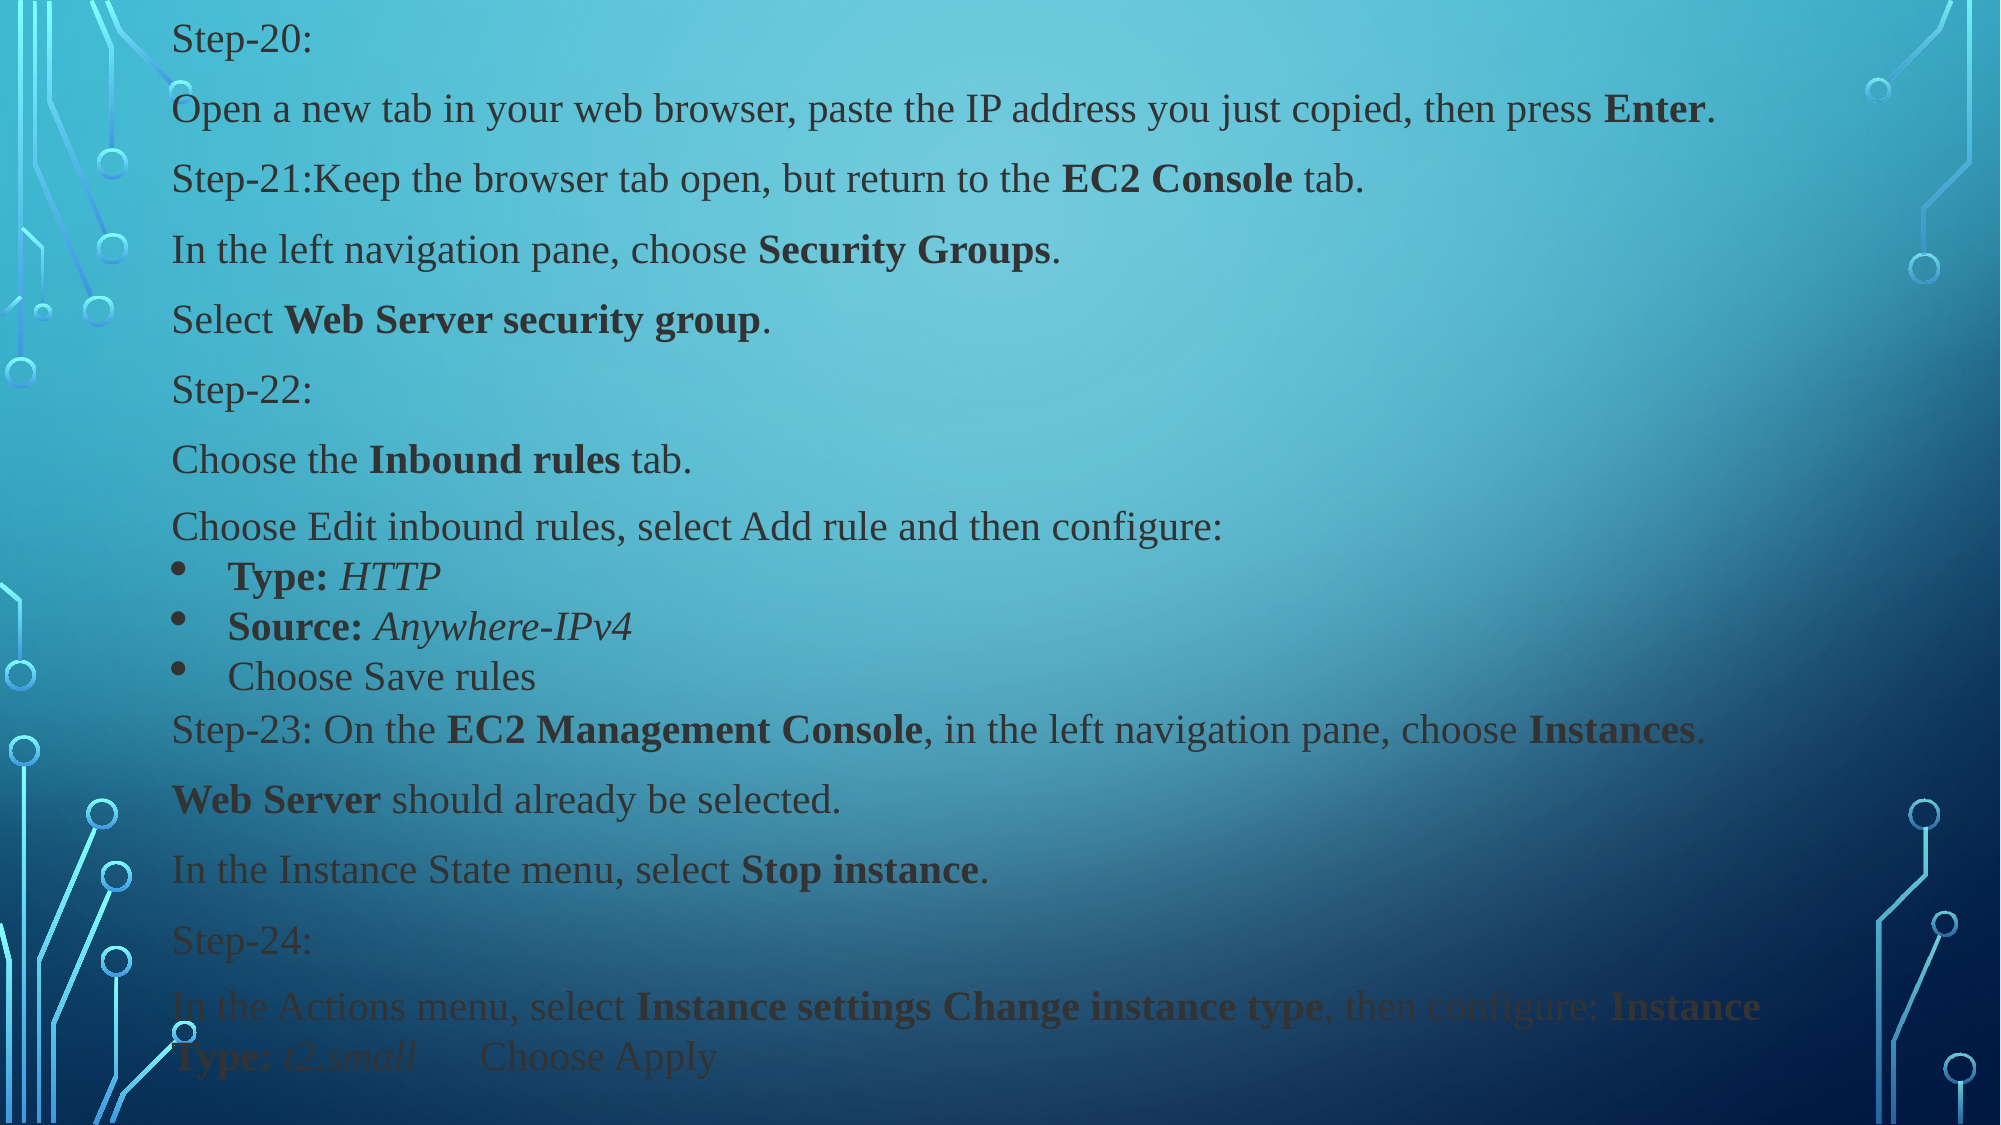

Step-20:
Open a new tab in your web browser, paste the IP address you just copied, then press Enter.
Step-21:Keep the browser tab open, but return to the EC2 Console tab.
In the left navigation pane, choose Security Groups.
Select Web Server security group.
Step-22:
Choose the Inbound rules tab.
Choose Edit inbound rules, select Add rule and then configure:
Type: HTTP
Source: Anywhere-IPv4
Choose Save rules
Step-23: On the EC2 Management Console, in the left navigation pane, choose Instances.
Web Server should already be selected.
In the Instance State menu, select Stop instance.
Step-24:
In the Actions menu, select Instance settings Change instance type, then configure: Instance Type: t2.small      Choose Apply